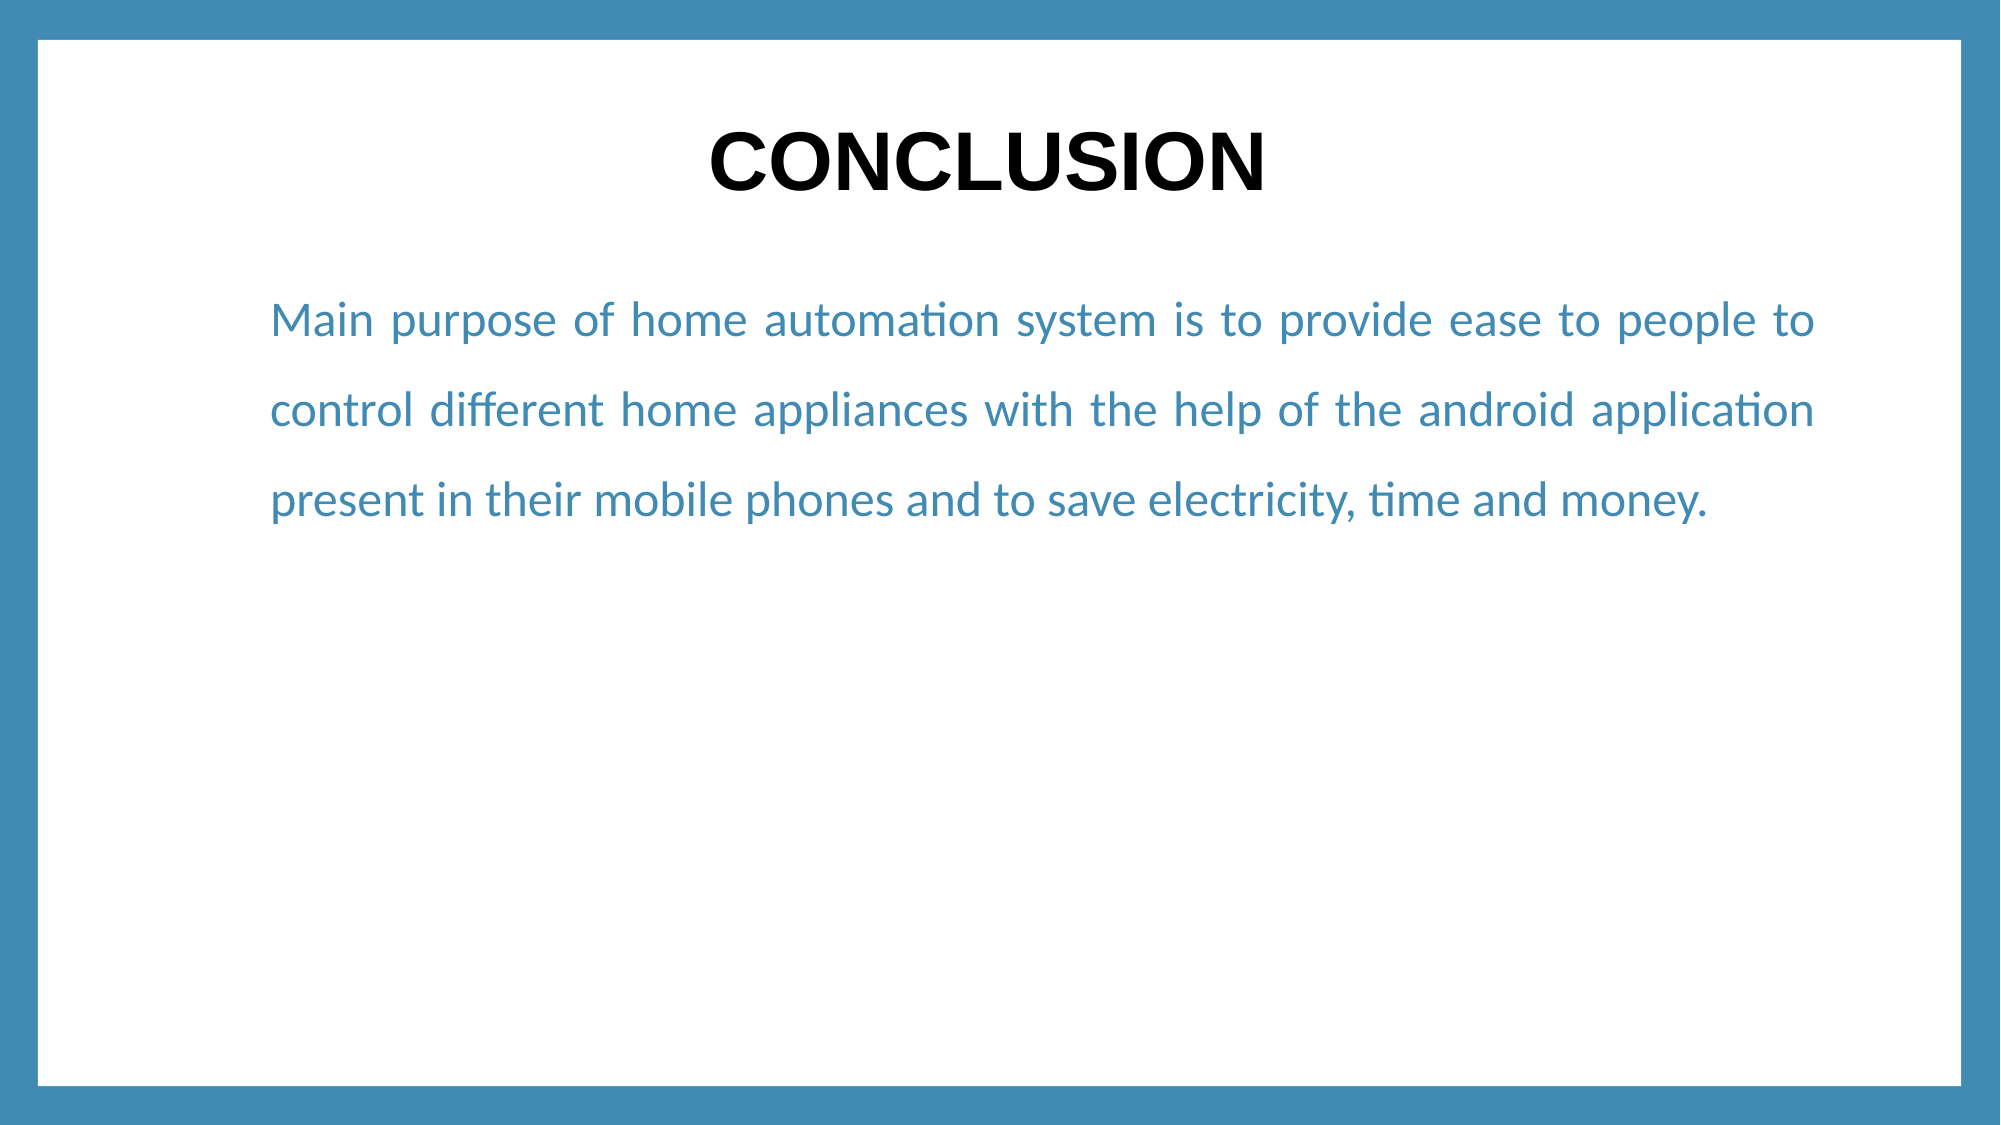

# CONCLUSION
Main purpose of home automation system is to provide ease to people to control different home appliances with the help of the android application present in their mobile phones and to save electricity, time and money.